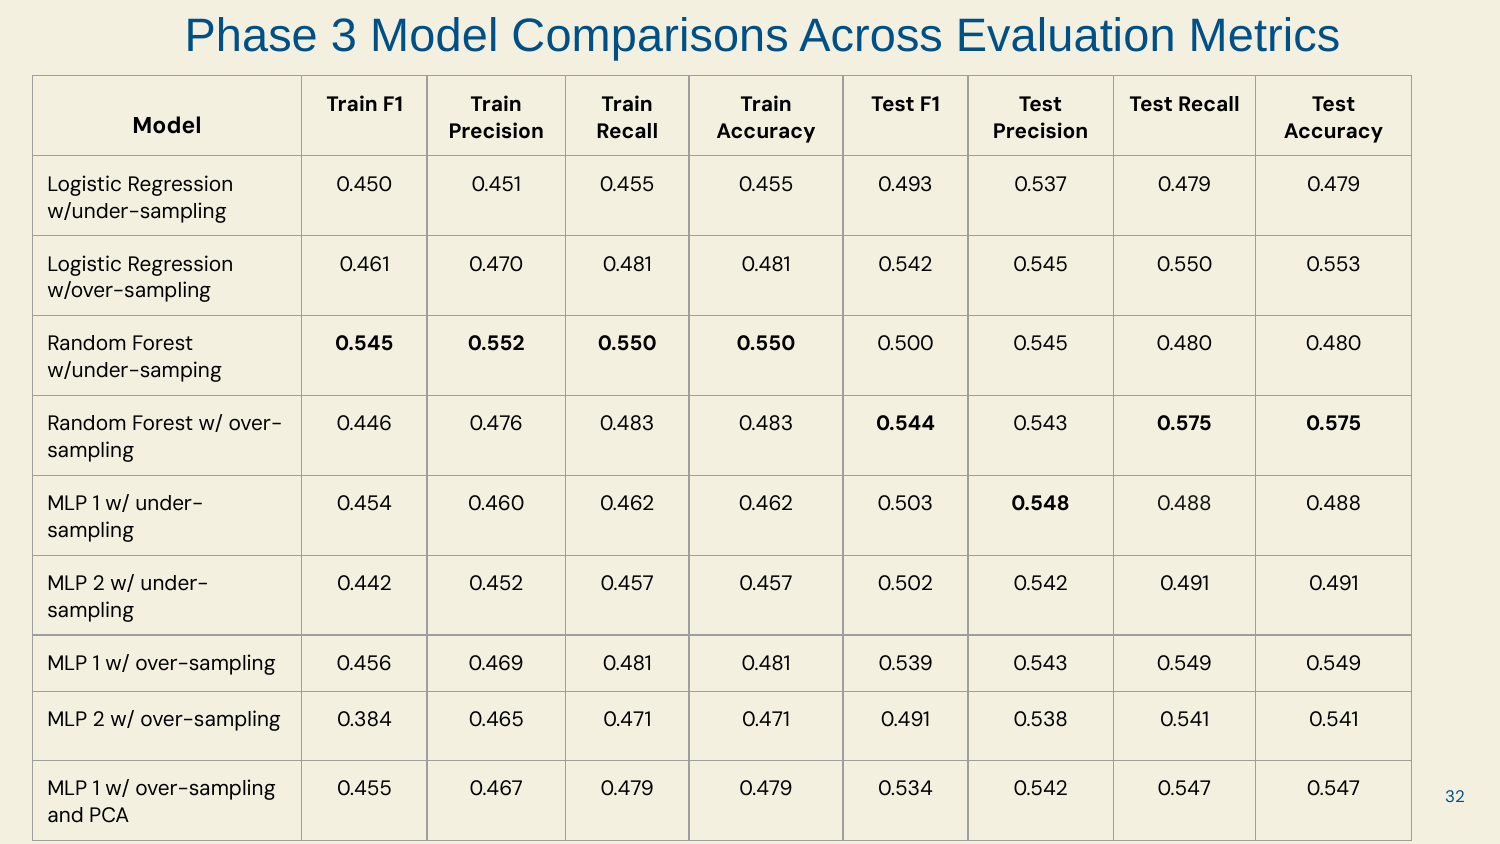

Phase 3 Model Comparisons Across Evaluation Metrics
| Model | Train F1 | Train Precision | Train Recall | Train Accuracy | Test F1 | Test Precision | Test Recall | Test Accuracy |
| --- | --- | --- | --- | --- | --- | --- | --- | --- |
| Logistic Regression w/under-sampling | 0.450 | 0.451 | 0.455 | 0.455 | 0.493 | 0.537 | 0.479 | 0.479 |
| Logistic Regression w/over-sampling | 0.461 | 0.470 | 0.481 | 0.481 | 0.542 | 0.545 | 0.550 | 0.553 |
| Random Forest w/under-samping | 0.545 | 0.552 | 0.550 | 0.550 | 0.500 | 0.545 | 0.480 | 0.480 |
| Random Forest w/ over-sampling | 0.446 | 0.476 | 0.483 | 0.483 | 0.544 | 0.543 | 0.575 | 0.575 |
| MLP 1 w/ under-sampling | 0.454 | 0.460 | 0.462 | 0.462 | 0.503 | 0.548 | 0.488 | 0.488 |
| MLP 2 w/ under-sampling | 0.442 | 0.452 | 0.457 | 0.457 | 0.502 | 0.542 | 0.491 | 0.491 |
| MLP 1 w/ over-sampling | 0.456 | 0.469 | 0.481 | 0.481 | 0.539 | 0.543 | 0.549 | 0.549 |
| MLP 2 w/ over-sampling | 0.384 | 0.465 | 0.471 | 0.471 | 0.491 | 0.538 | 0.541 | 0.541 |
| MLP 1 w/ over-sampling and PCA | 0.455 | 0.467 | 0.479 | 0.479 | 0.534 | 0.542 | 0.547 | 0.547 |
32